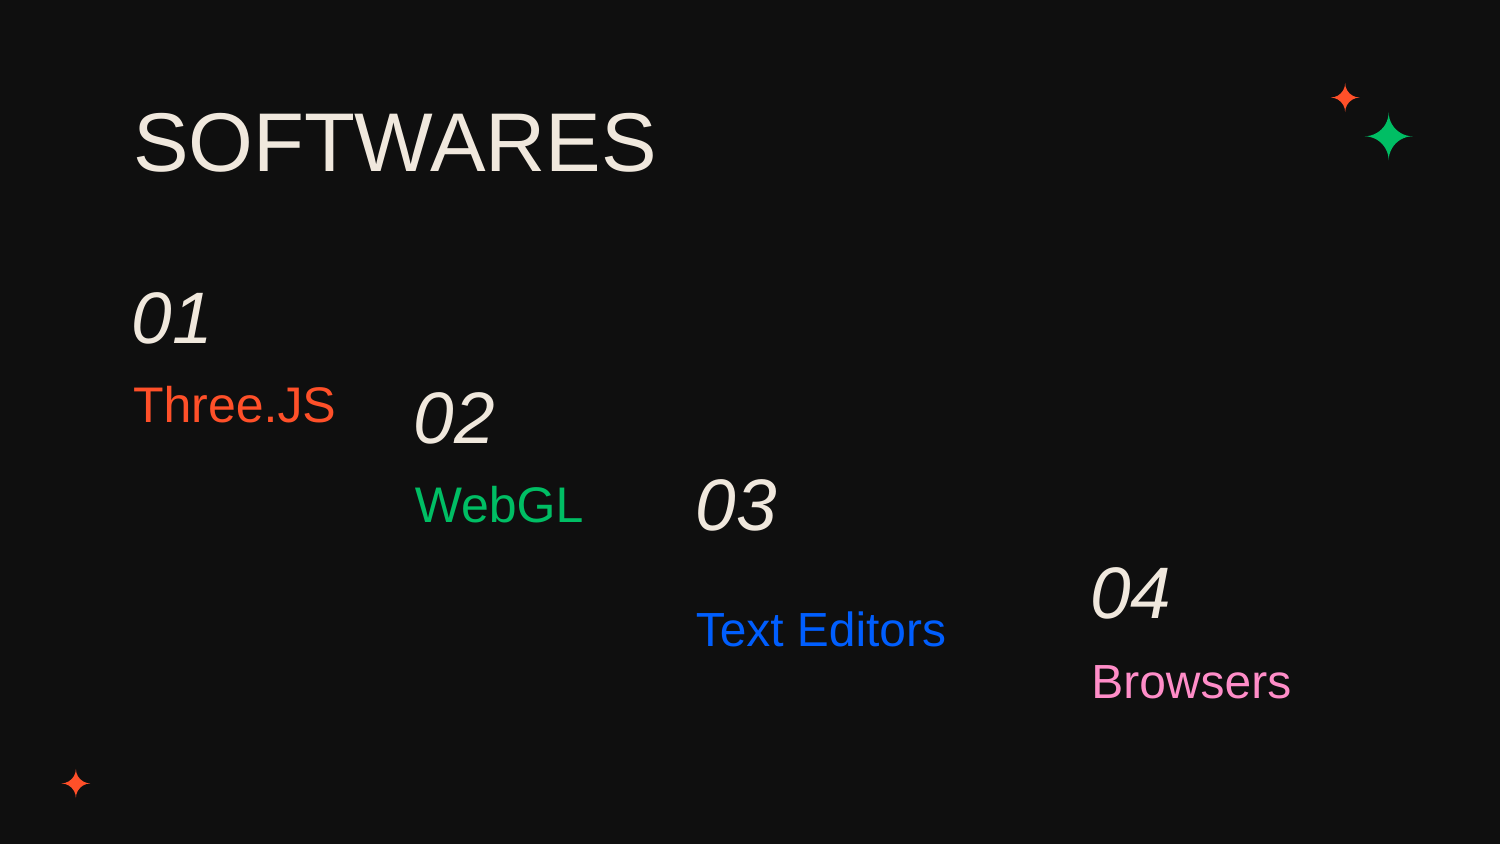

# SOFTWARES
01
Three.JS
02
03
WebGL
04
Text Editors
Browsers